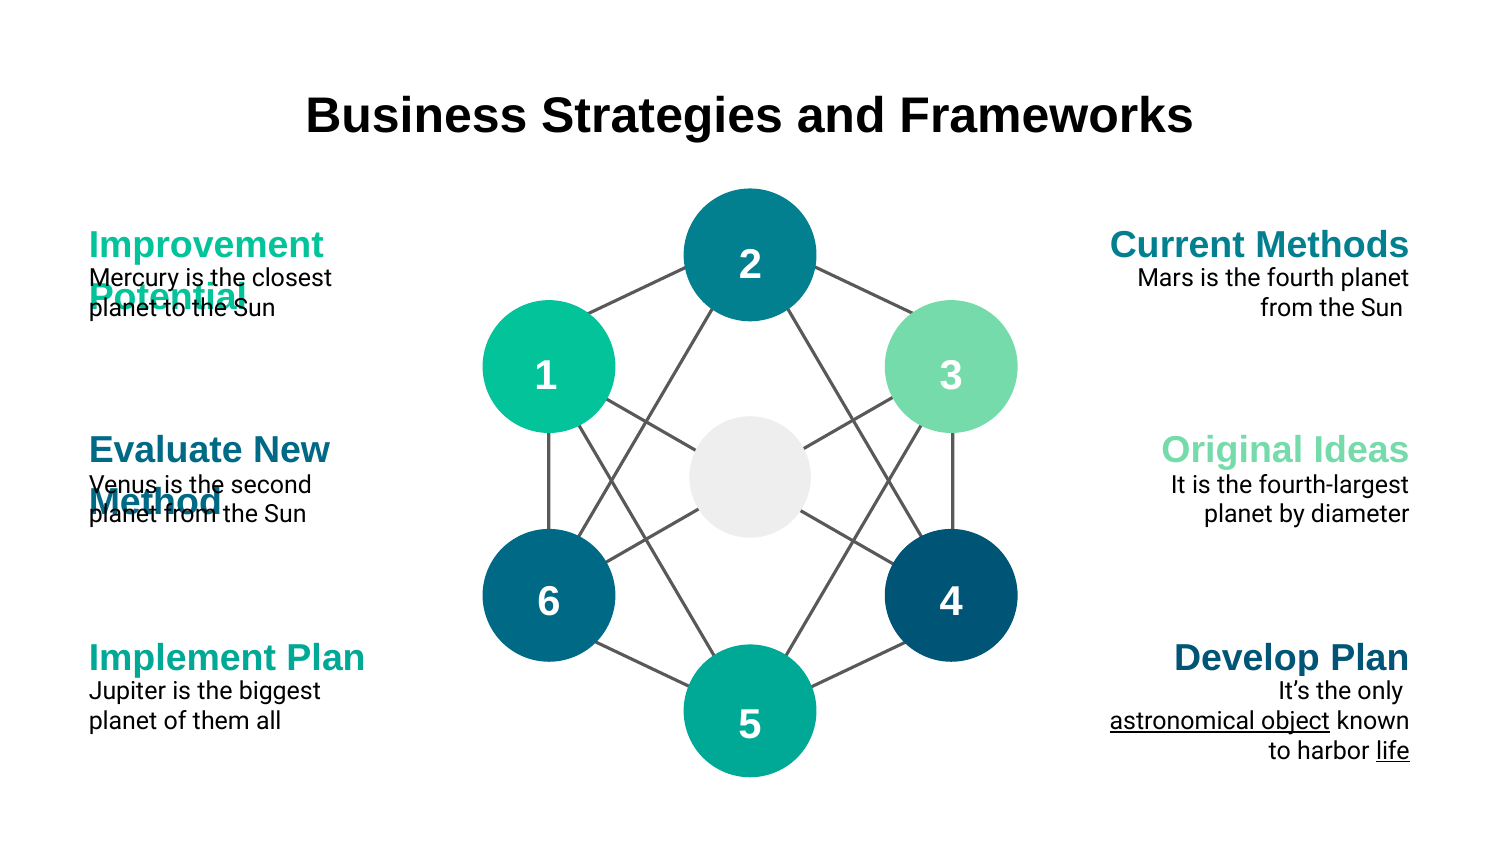

# Business Strategies and Frameworks

2

1
3

6
4

5
Improvement Potential
Mercury is the closest planet to the Sun
Current Methods
Mars is the fourth planet from the Sun

Evaluate New Method
Venus is the second planet from the Sun

Original Ideas
It is the fourth-largest planet by diameter
Implement Plan
Jupiter is the biggest planet of them all
Develop Plan
It’s the only astronomical object known to harbor life